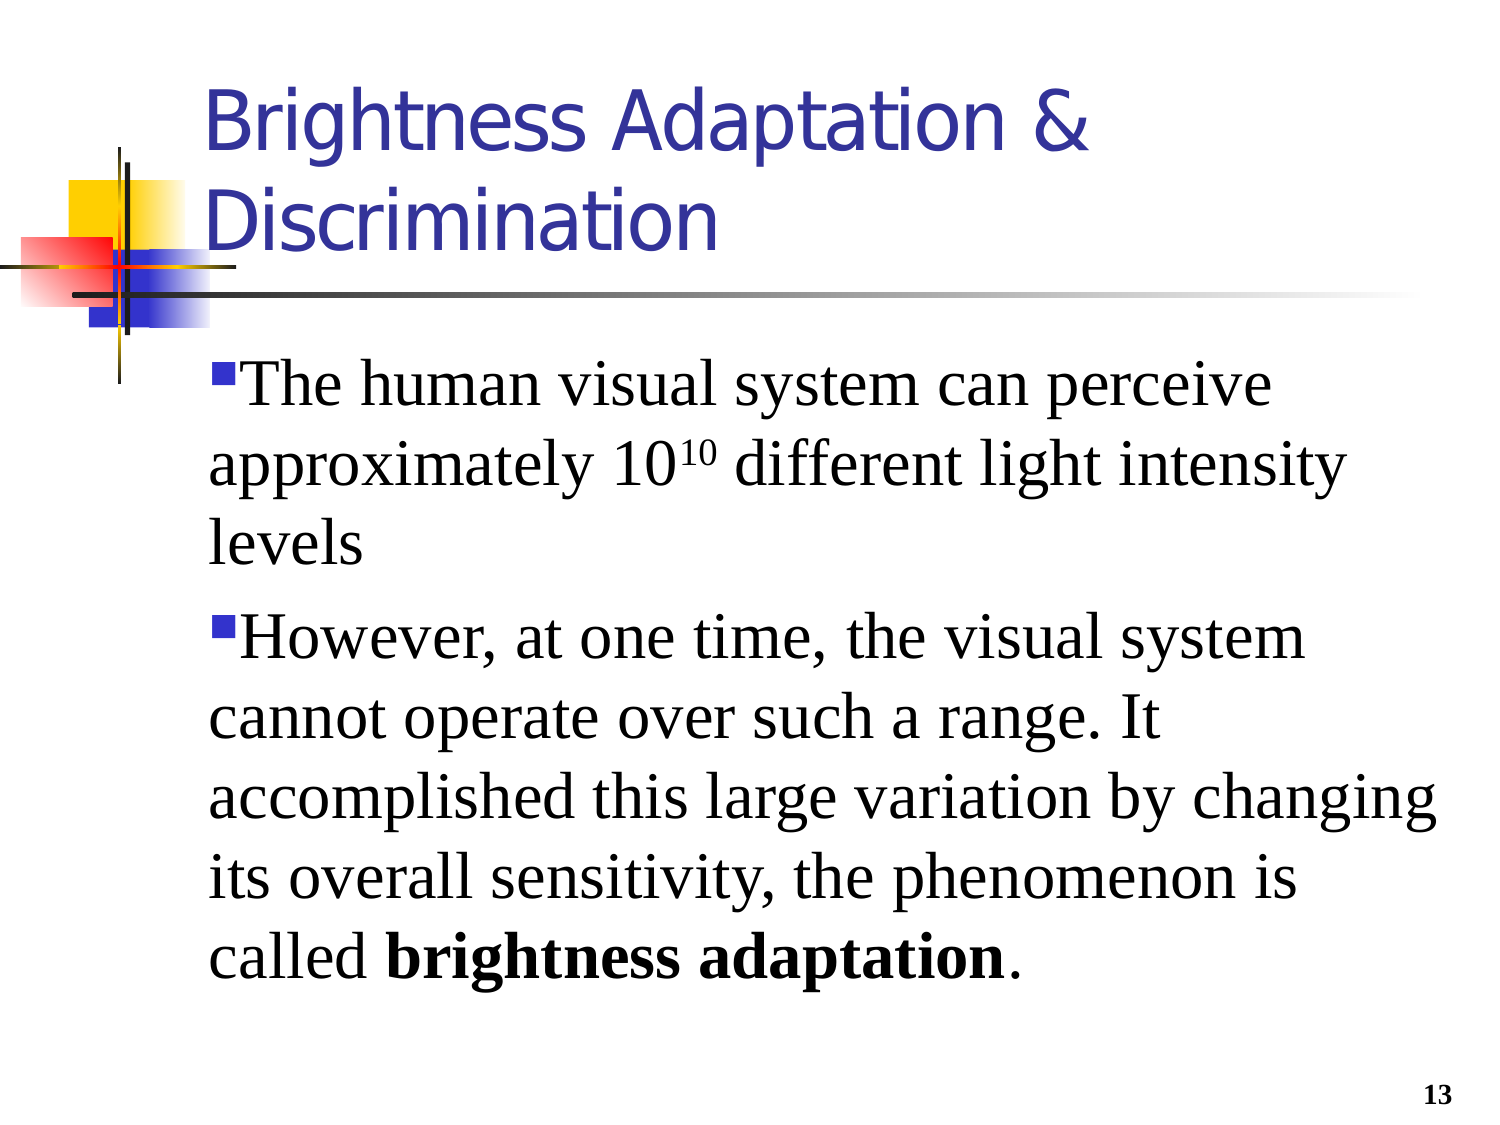

# Brightness Adaptation & Discrimination
The human visual system can perceive approximately 1010 different light intensity levels
However, at one time, the visual system cannot operate over such a range. It accomplished this large variation by changing its overall sensitivity, the phenomenon is called brightness adaptation.
13